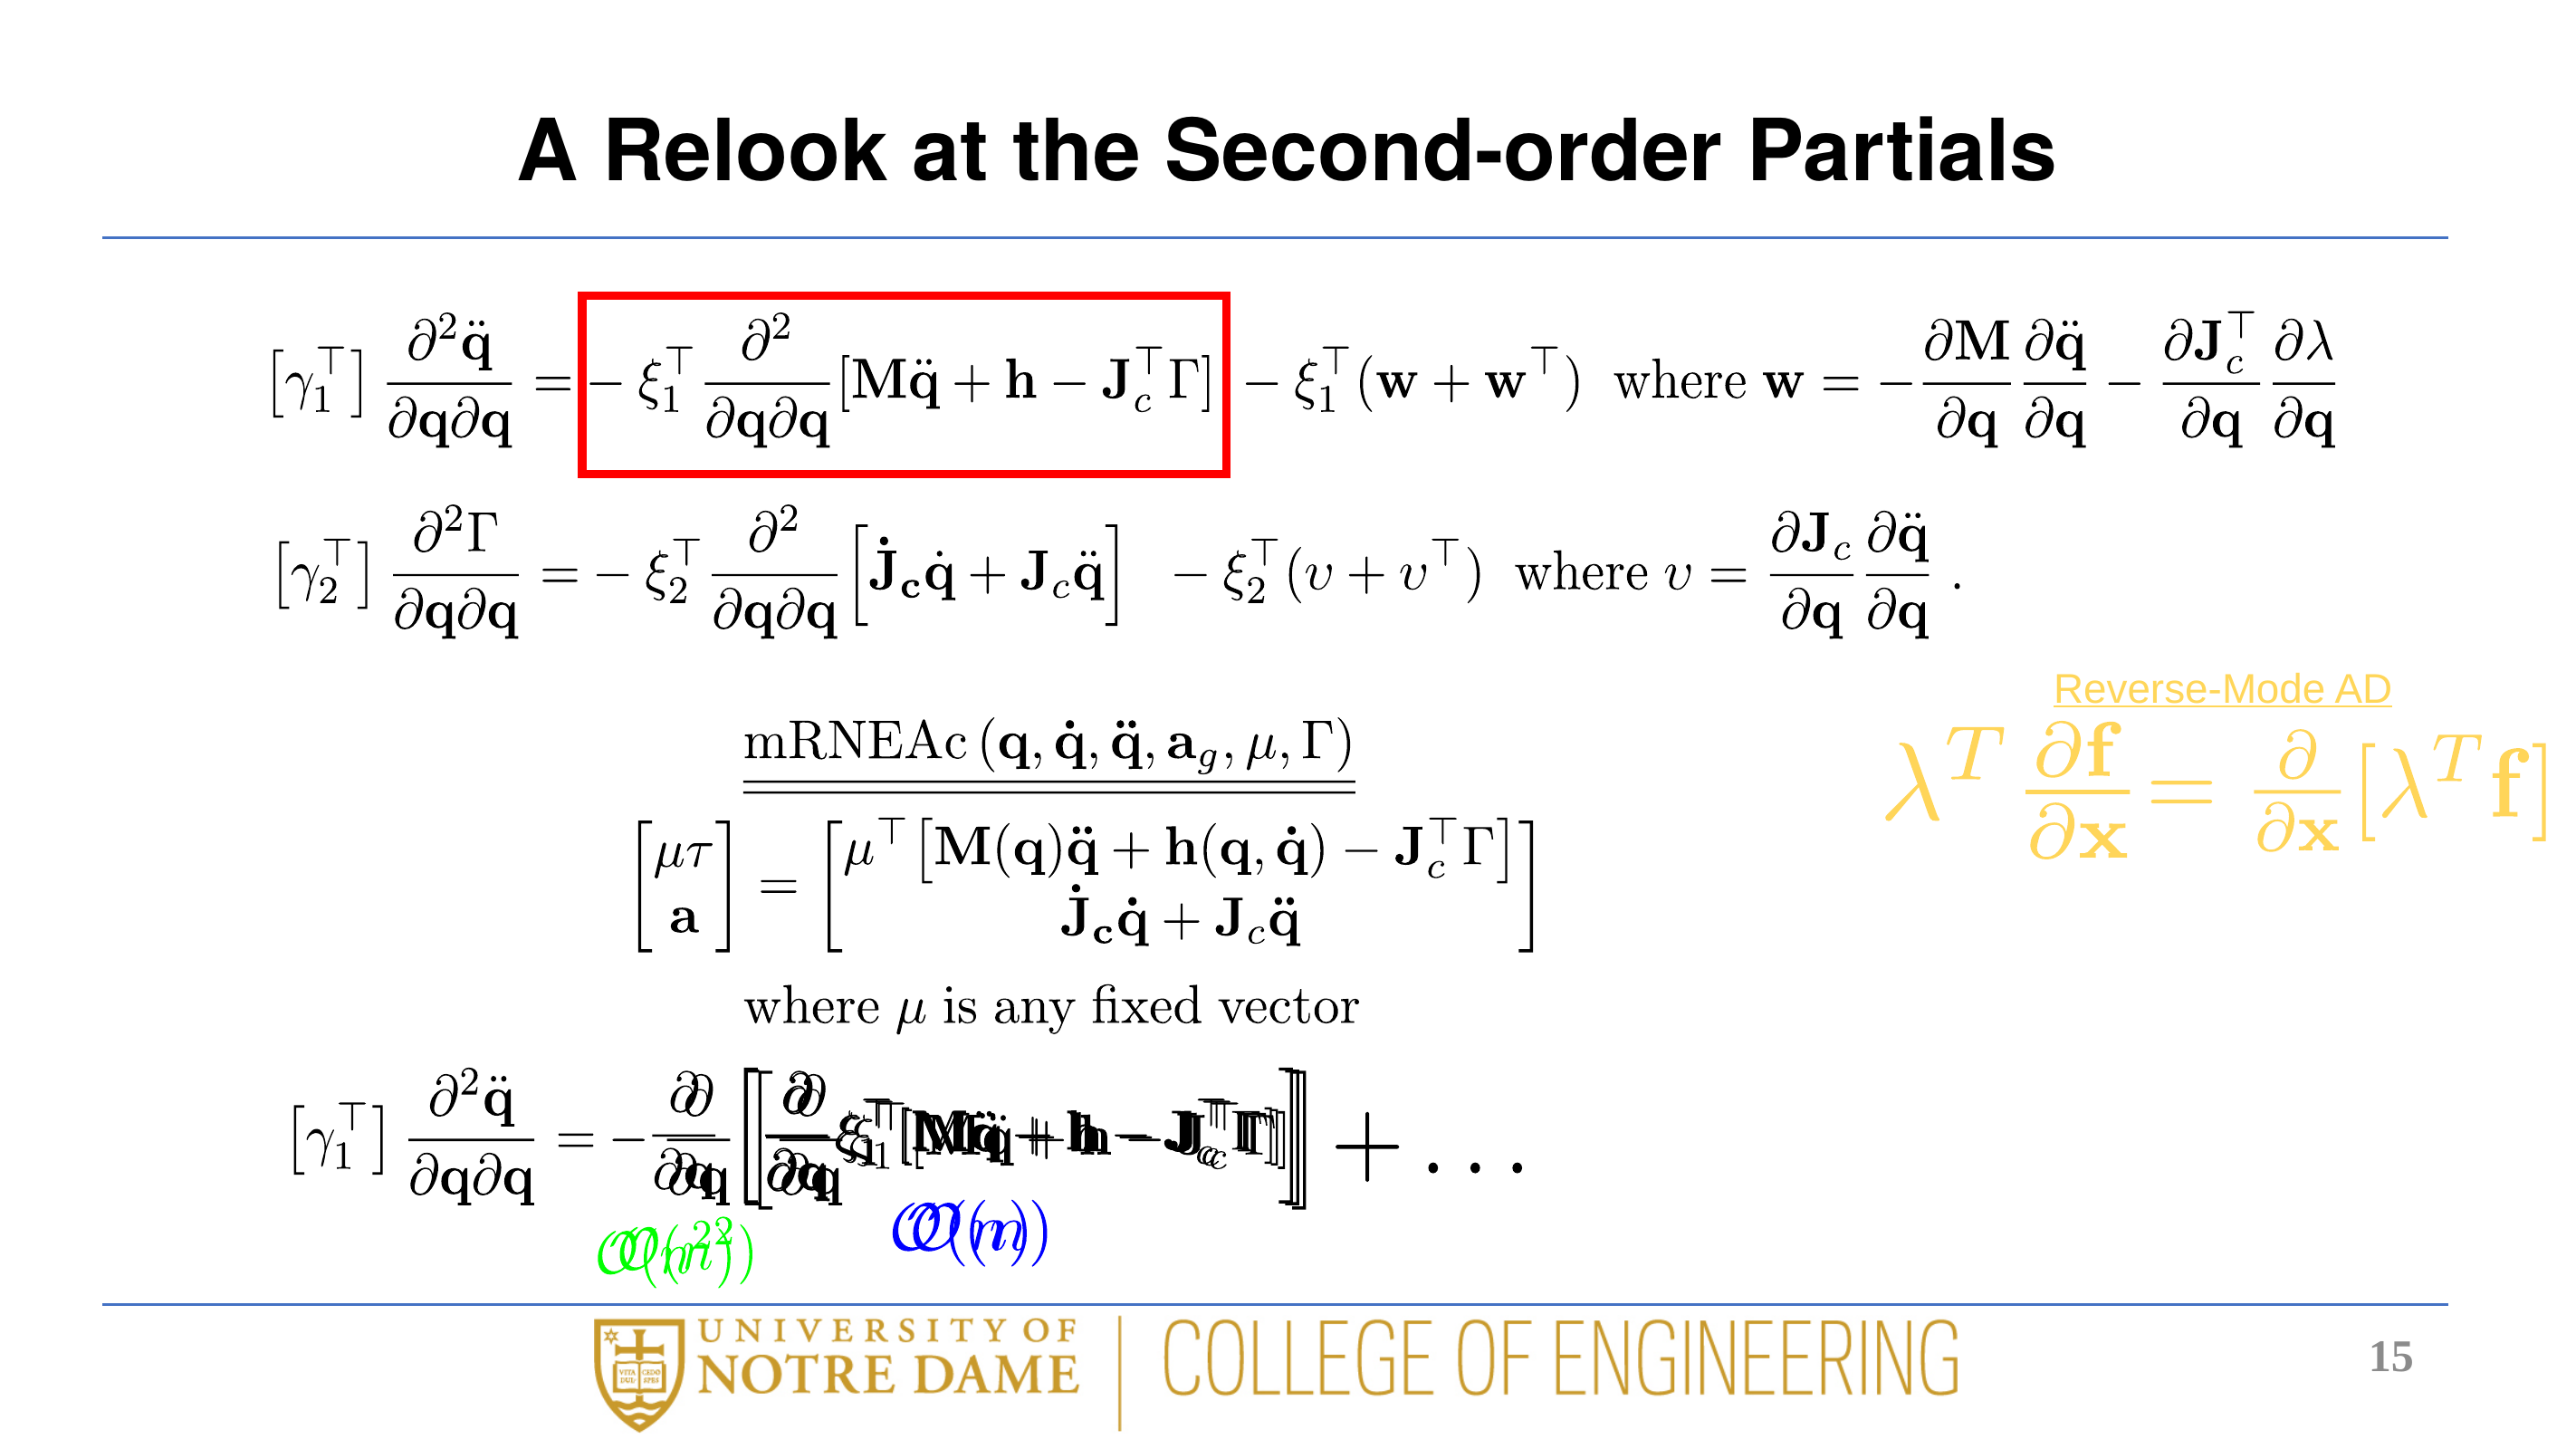

# A Relook at the Second-order Partials

Reverse-Mode AD

15